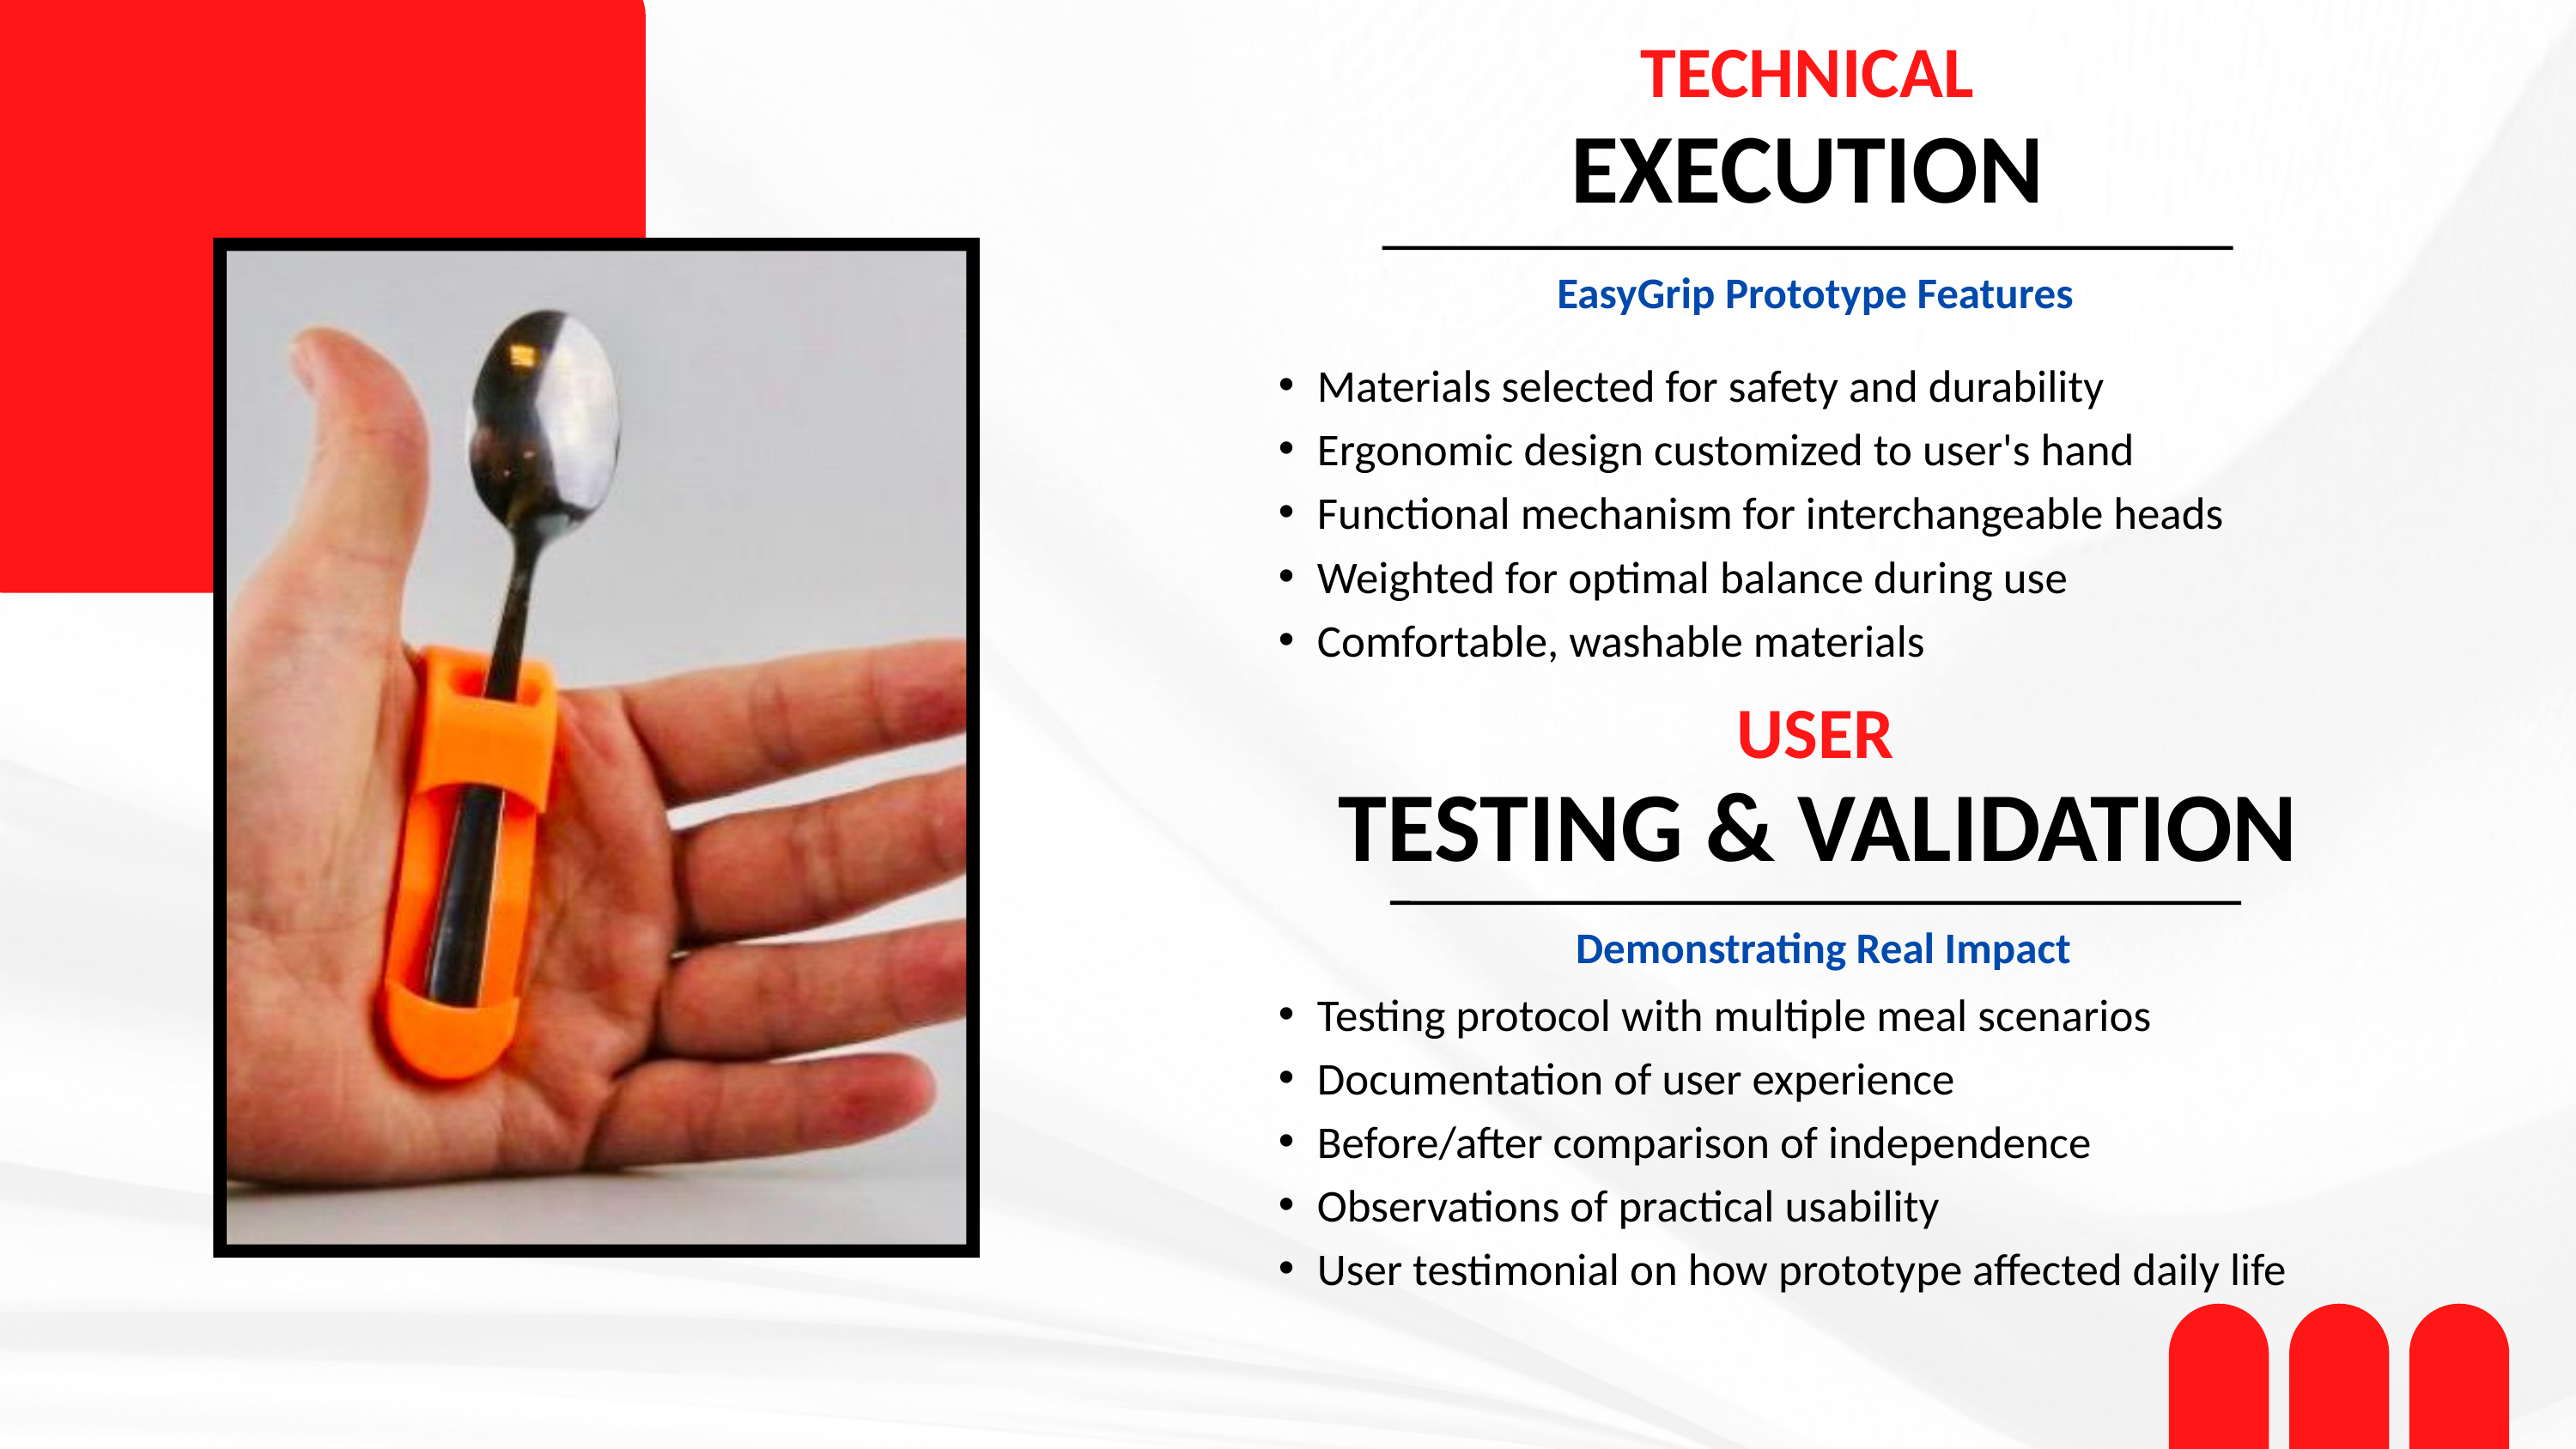

TECHNICAL
EXECUTION

EasyGrip Prototype Features
Materials selected for safety and durability
Ergonomic design customized to user's hand
Functional mechanism for interchangeable heads
Weighted for optimal balance during use
Comfortable, washable materials

USER
TESTING & VALIDATION

Demonstrating Real Impact
Testing protocol with multiple meal scenarios
Documentation of user experience
Before/after comparison of independence
Observations of practical usability
User testimonial on how prototype affected daily life